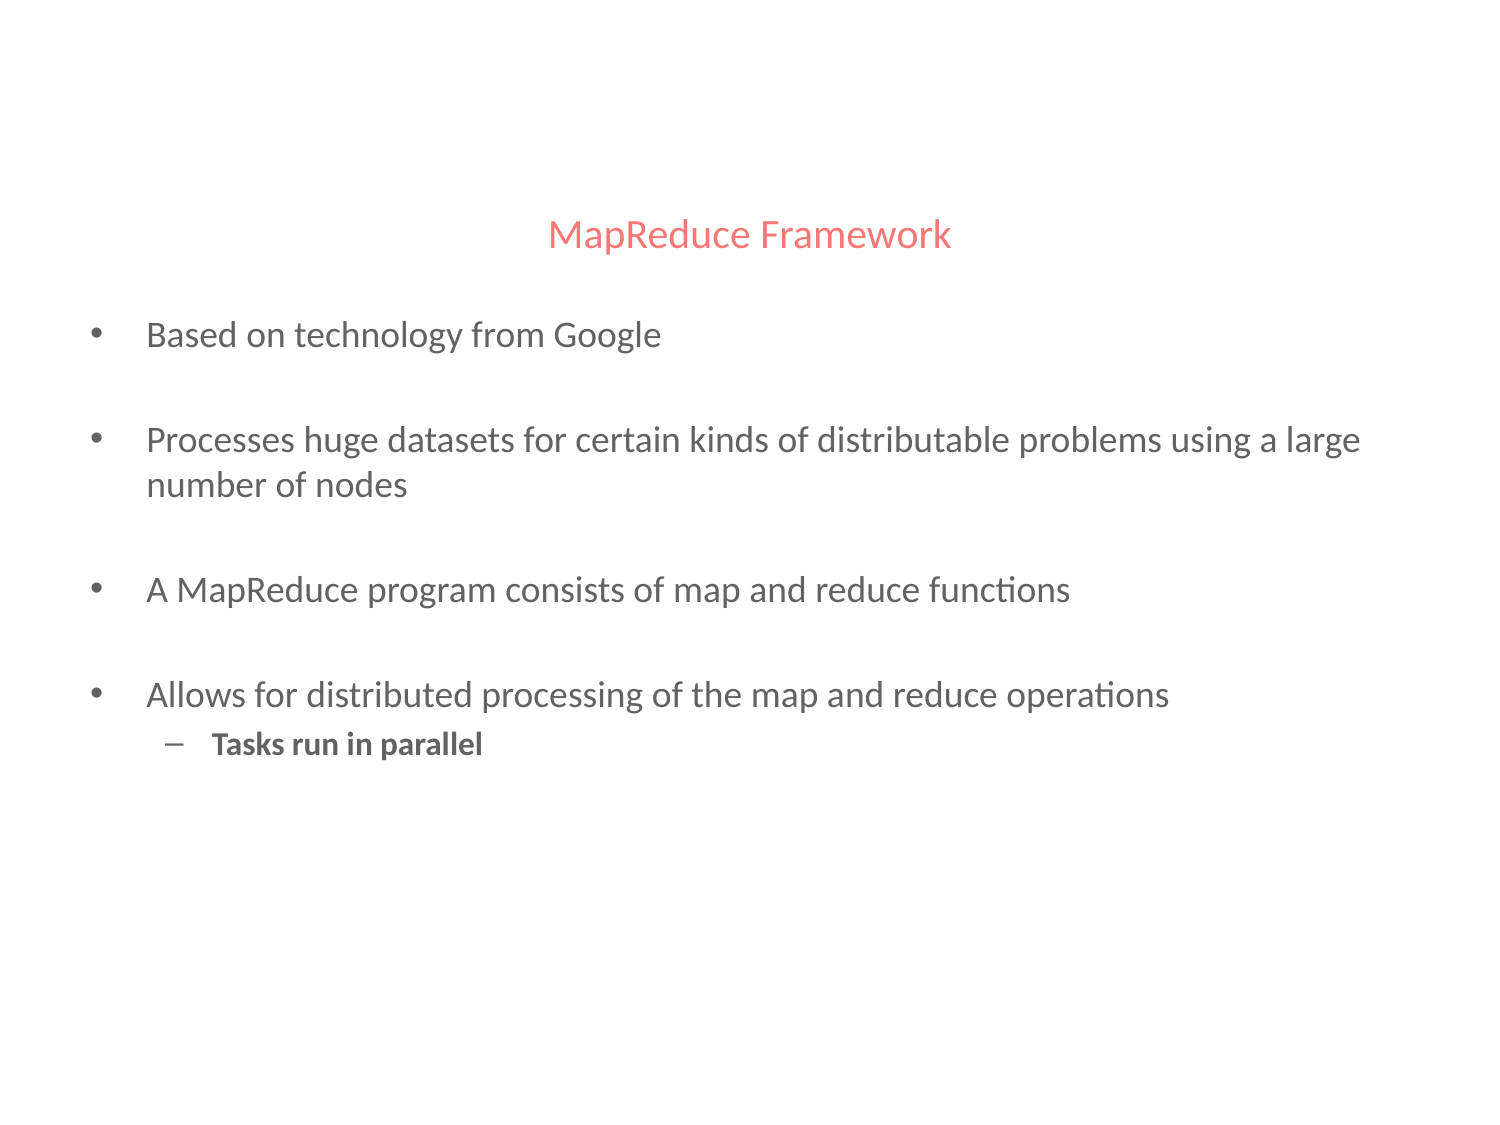

# MapReduce Framework
Based on technology from Google

Processes huge datasets for certain kinds of distributable problems using a large number of nodes

A MapReduce program consists of map and reduce functions

Allows for distributed processing of the map and reduce operations
Tasks run in parallel